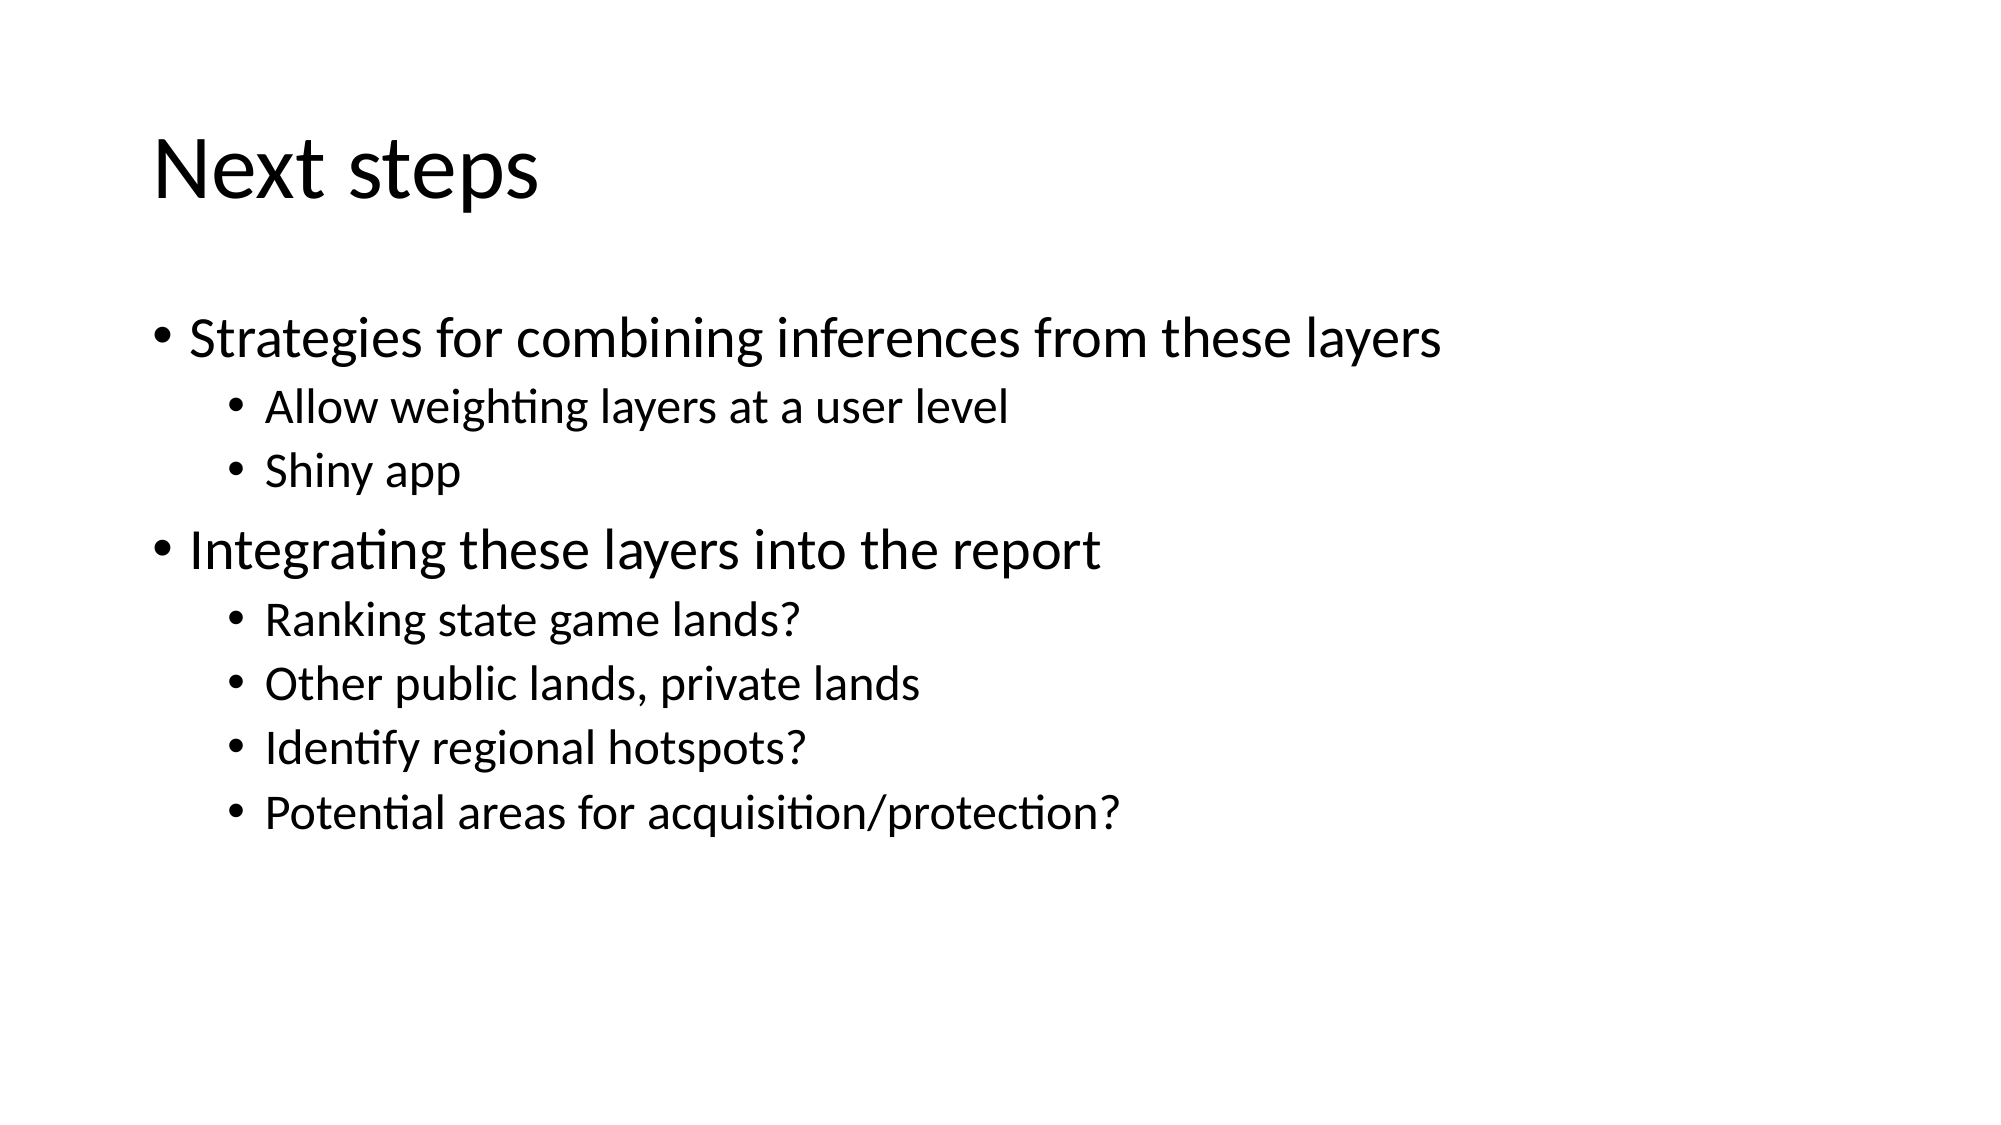

# Next steps
Strategies for combining inferences from these layers
Allow weighting layers at a user level
Shiny app
Integrating these layers into the report
Ranking state game lands?
Other public lands, private lands
Identify regional hotspots?
Potential areas for acquisition/protection?